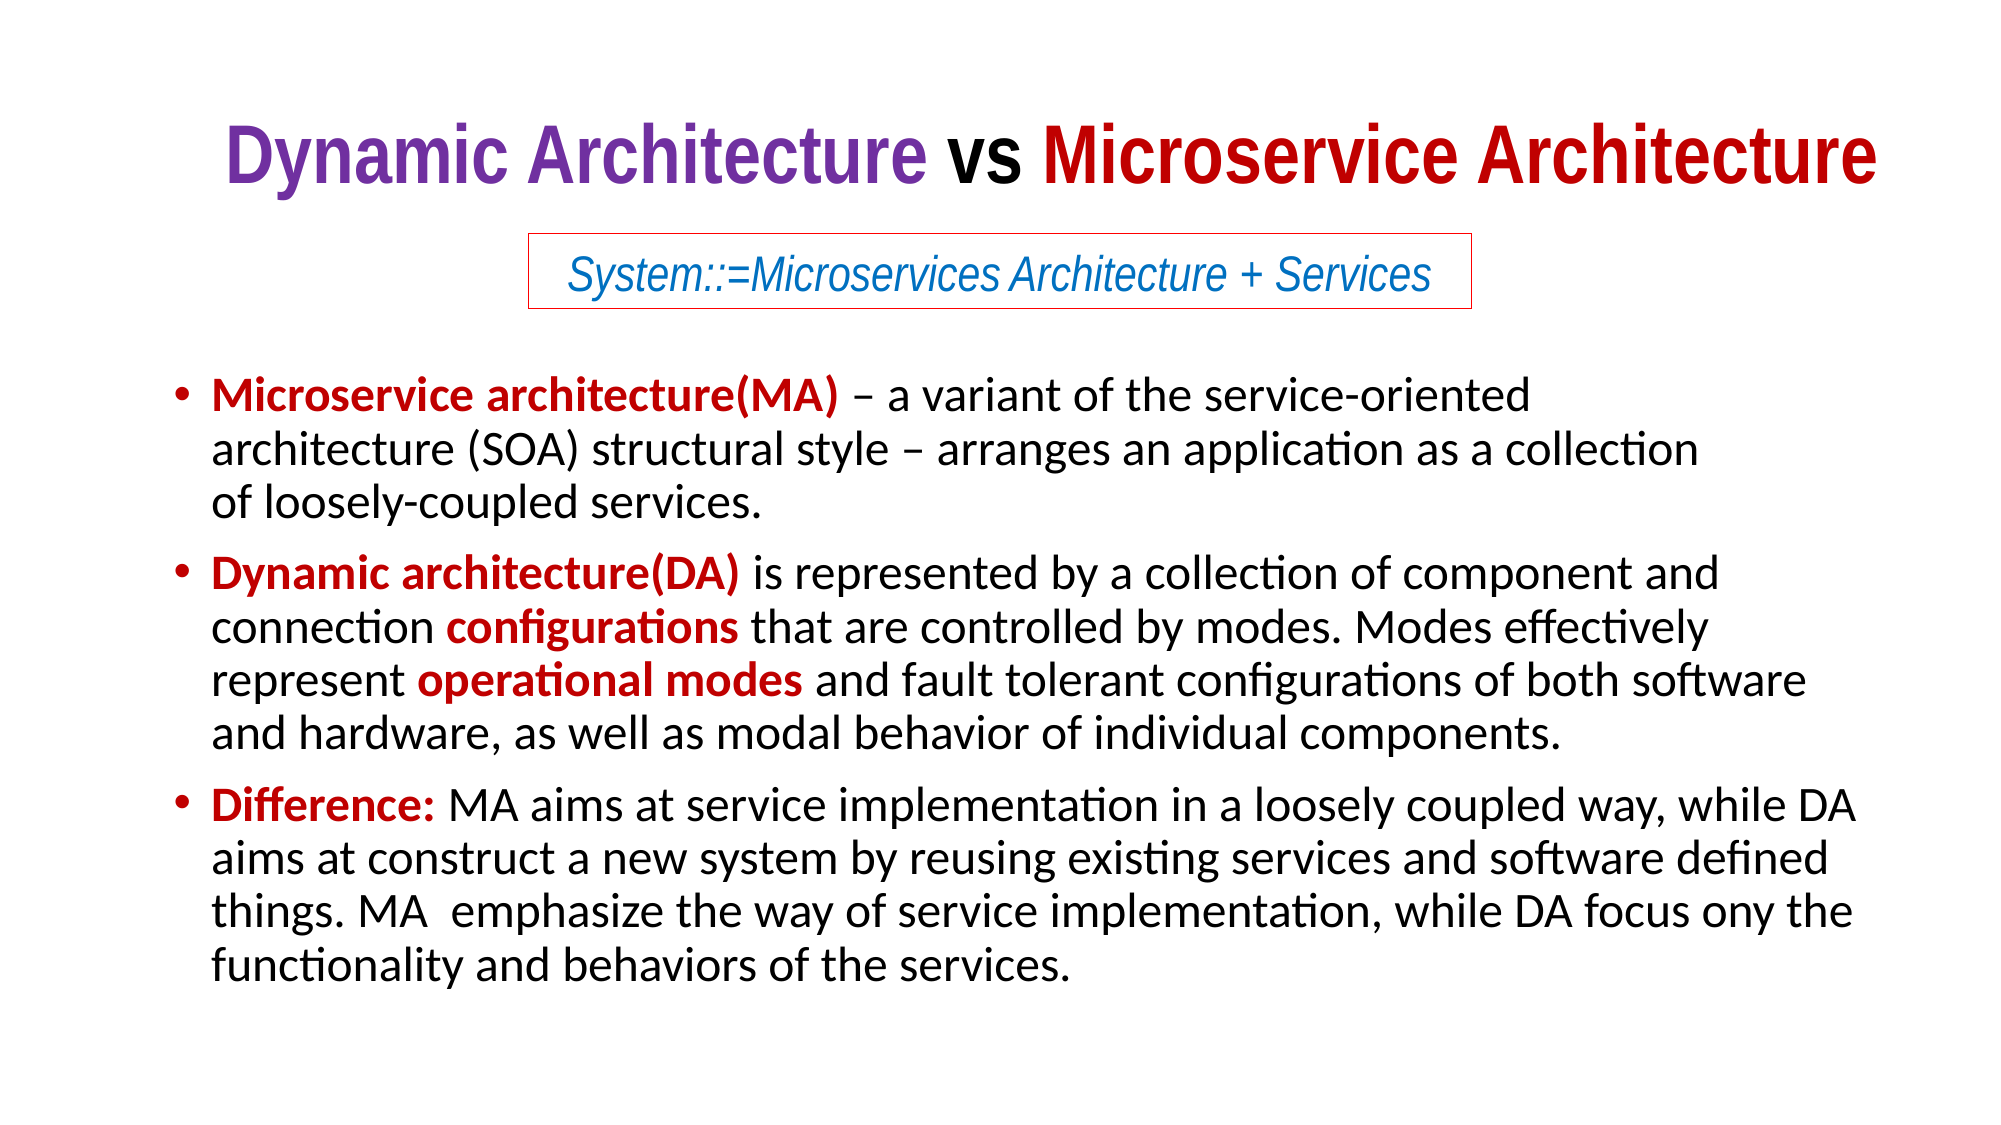

# Dynamic Architecture vs Microservice Architecture
System::=Microservices Architecture + Services
Microservice architecture(MA) – a variant of the service-oriented architecture (SOA) structural style – arranges an application as a collection of loosely-coupled services.
Dynamic architecture(DA) is represented by a collection of component and connection configurations that are controlled by modes. Modes effectively represent operational modes and fault tolerant configurations of both software and hardware, as well as modal behavior of individual components.
Difference: MA aims at service implementation in a loosely coupled way, while DA aims at construct a new system by reusing existing services and software defined things. MA  emphasize the way of service implementation, while DA focus ony the functionality and behaviors of the services.